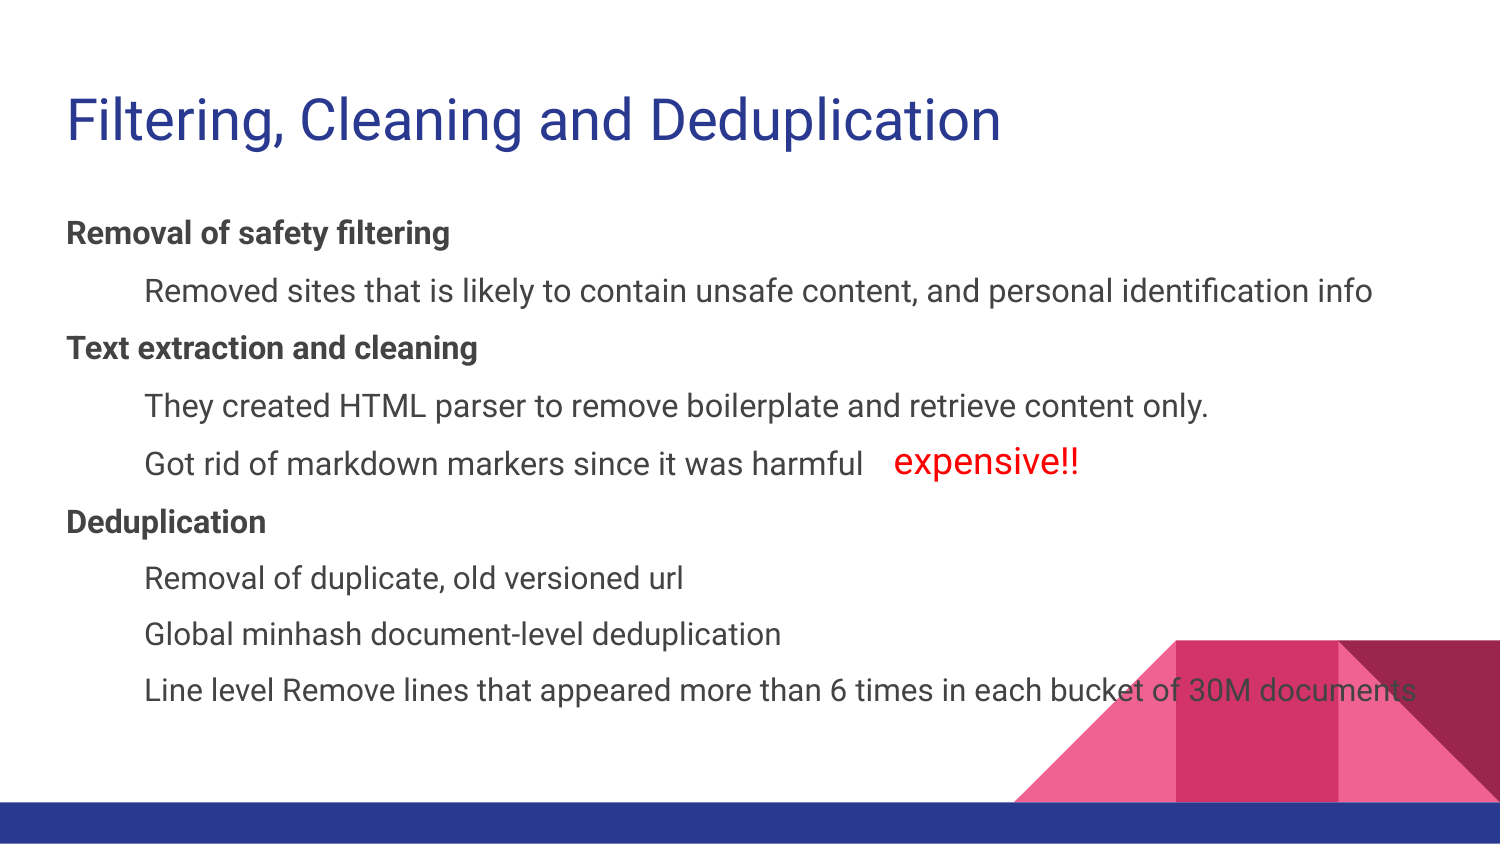

# Filtering, Cleaning and Deduplication

Removal of safety filtering
	Removed sites that is likely to contain unsafe content, and personal identification info
Text extraction and cleaning
	They created HTML parser to remove boilerplate and retrieve content only.
	Got rid of markdown markers since it was harmful
Deduplication
	Removal of duplicate, old versioned url
	Global minhash document-level deduplication
	Line level Remove lines that appeared more than 6 times in each bucket of 30M documents

expensive!!